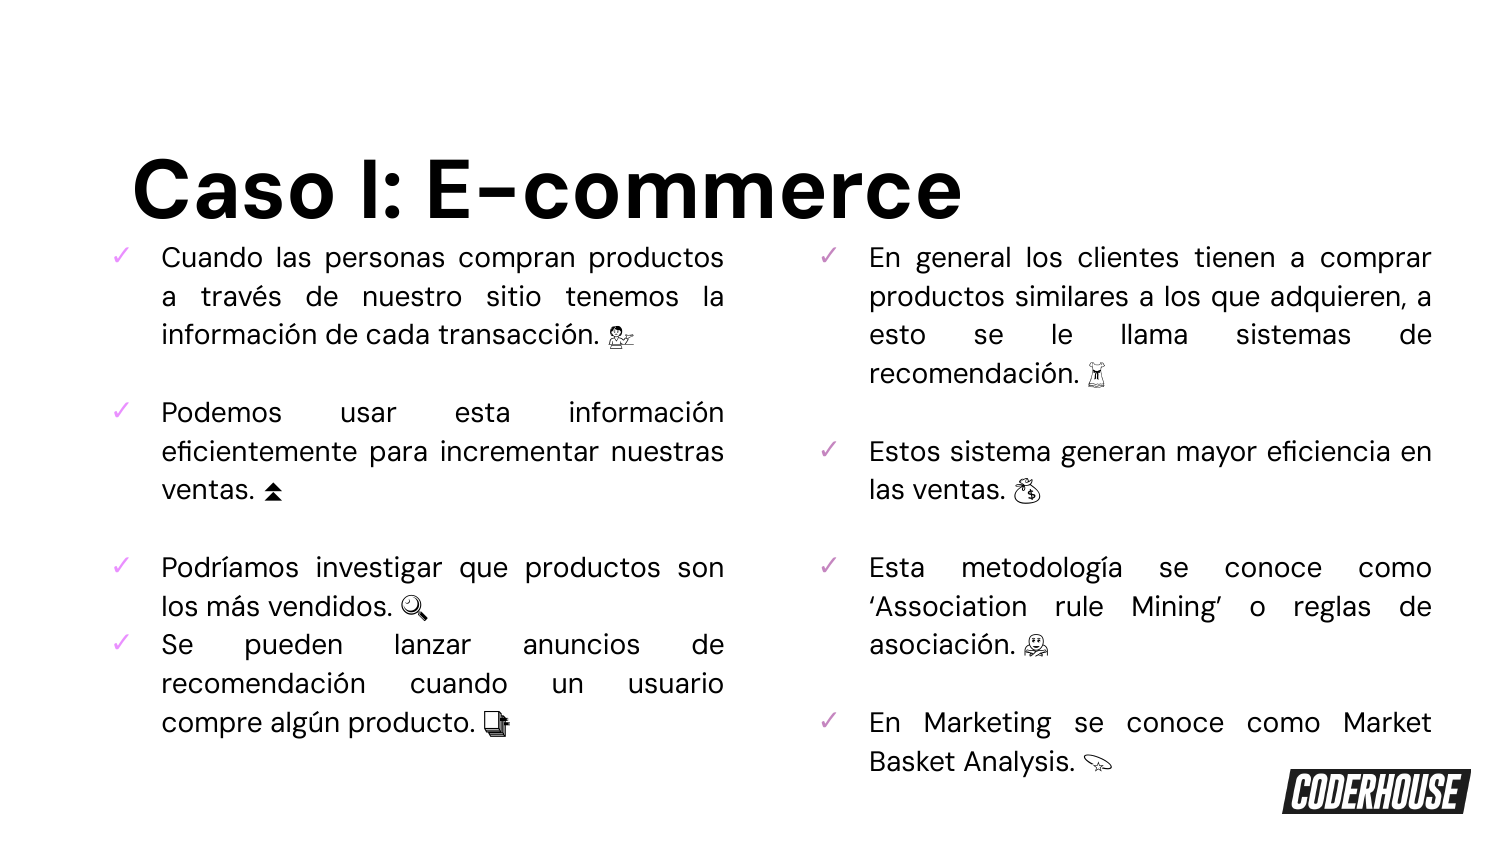

Caso I: E-commerce
En general los clientes tienen a comprar productos similares a los que adquieren, a esto se le llama sistemas de recomendación. 👗

Estos sistema generan mayor eficiencia en las ventas. 💰

Esta metodología se conoce como ‘Association rule Mining’ o reglas de asociación. 🙅

En Marketing se conoce como Market Basket Analysis. 💫
Cuando las personas compran productos a través de nuestro sitio tenemos la información de cada transacción. 💁

Podemos usar esta información eficientemente para incrementar nuestras ventas. ⏫

Podríamos investigar que productos son los más vendidos. 🔍
Se pueden lanzar anuncios de recomendación cuando un usuario compre algún producto. 📑